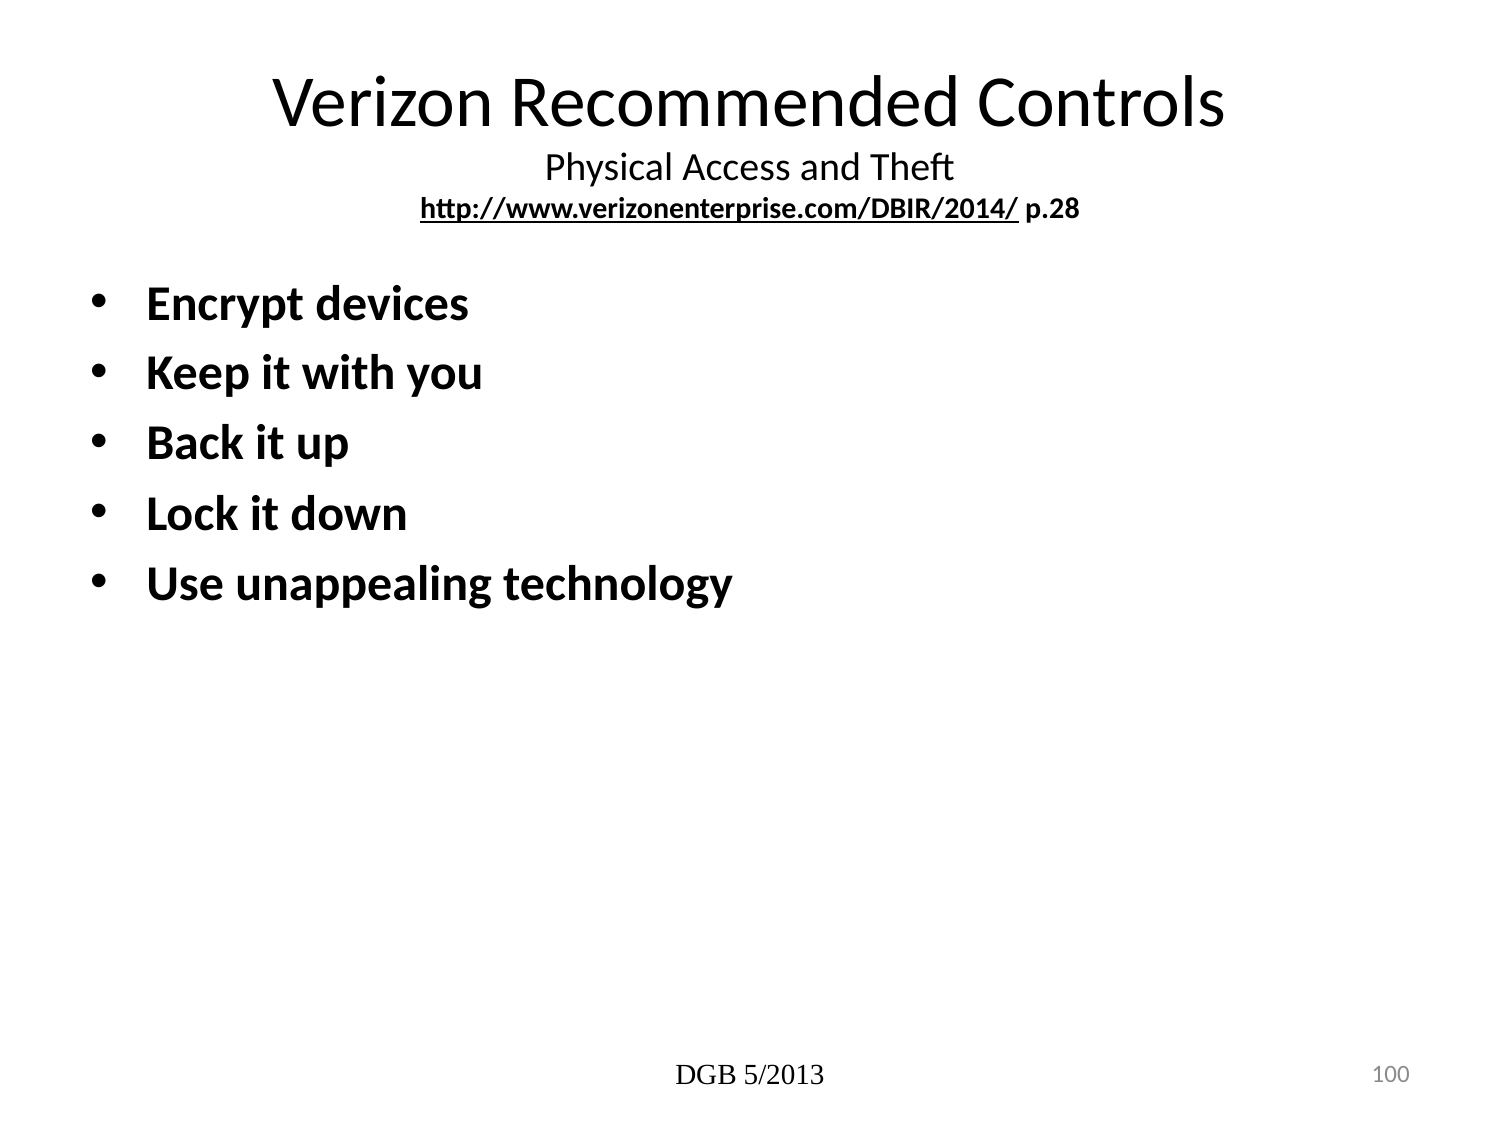

# Verizon Recommended Controls Physical Access and Theft http://www.verizonenterprise.com/DBIR/2014/ p.28
Encrypt devices
Keep it with you
Back it up
Lock it down
Use unappealing technology
DGB 5/2013
100